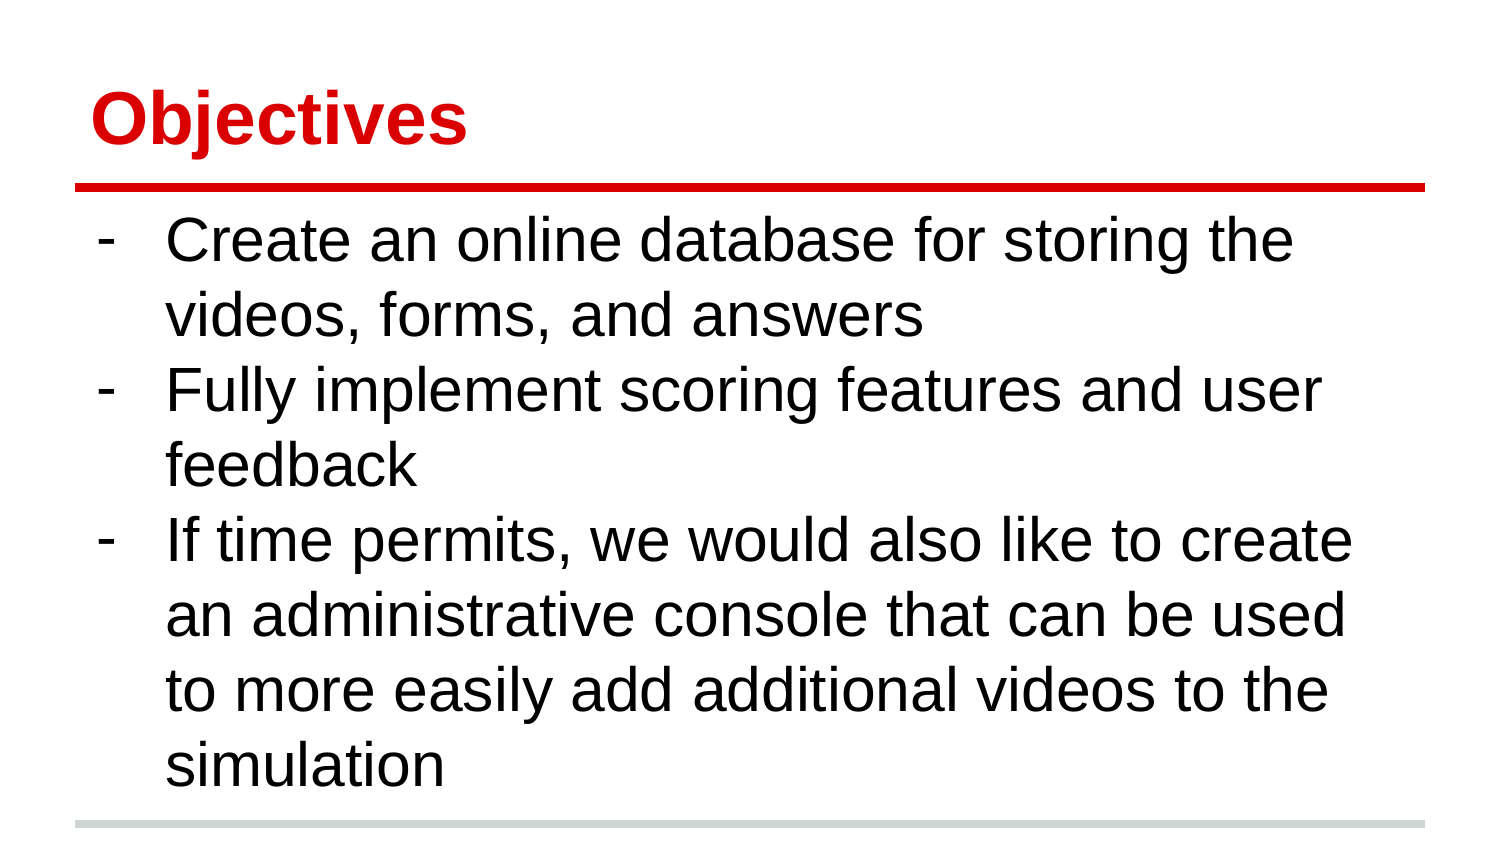

# Objectives
Create an online database for storing the videos, forms, and answers
Fully implement scoring features and user feedback
If time permits, we would also like to create an administrative console that can be used to more easily add additional videos to the simulation